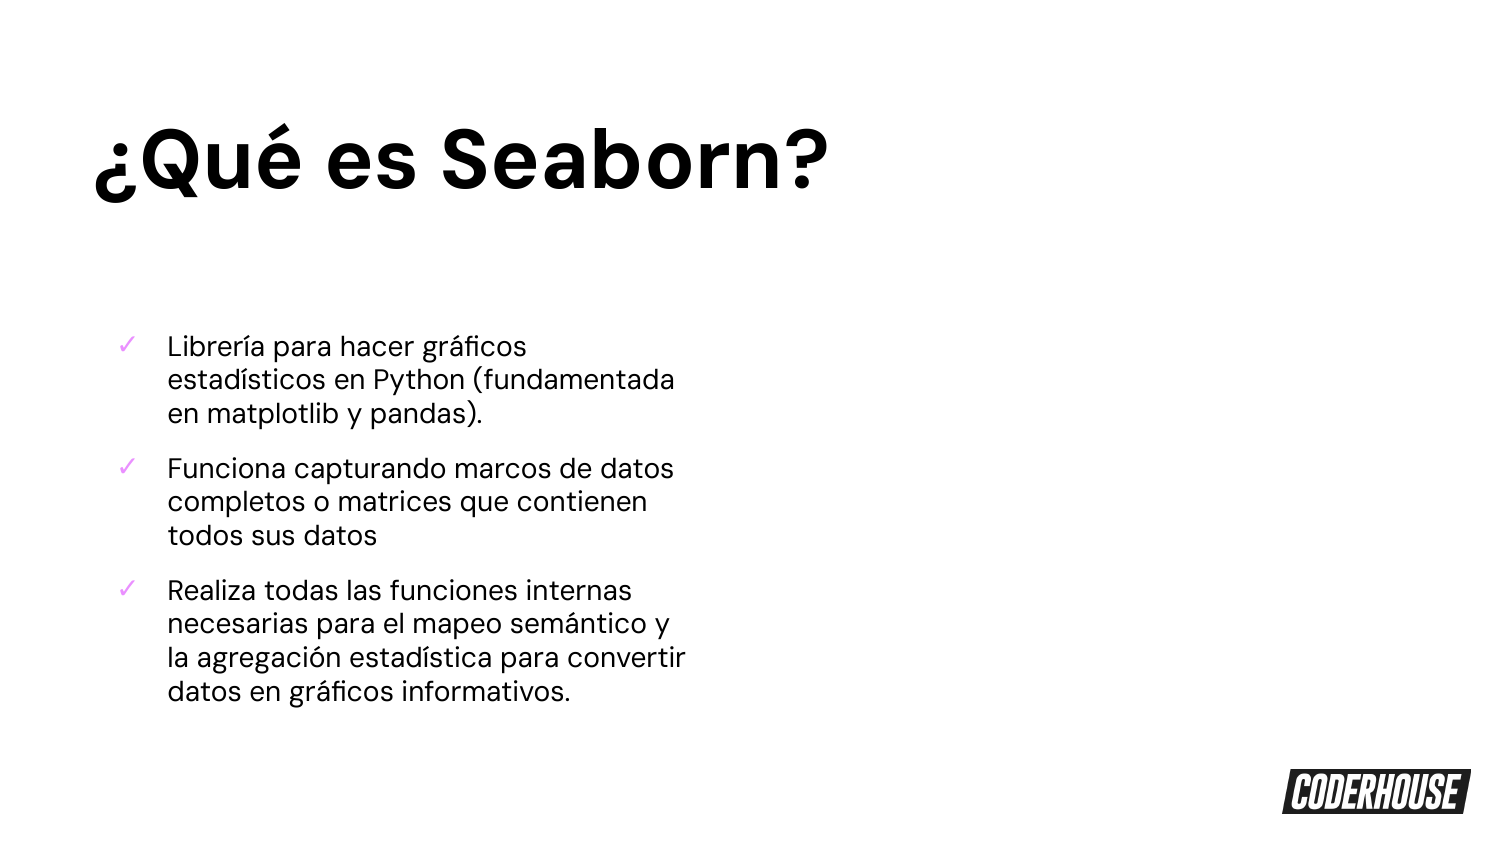

¿Qué es Seaborn?
Librería para hacer gráficos estadísticos en Python (fundamentada en matplotlib y pandas).
Funciona capturando marcos de datos completos o matrices que contienen todos sus datos
Realiza todas las funciones internas necesarias para el mapeo semántico y la agregación estadística para convertir datos en gráficos informativos.